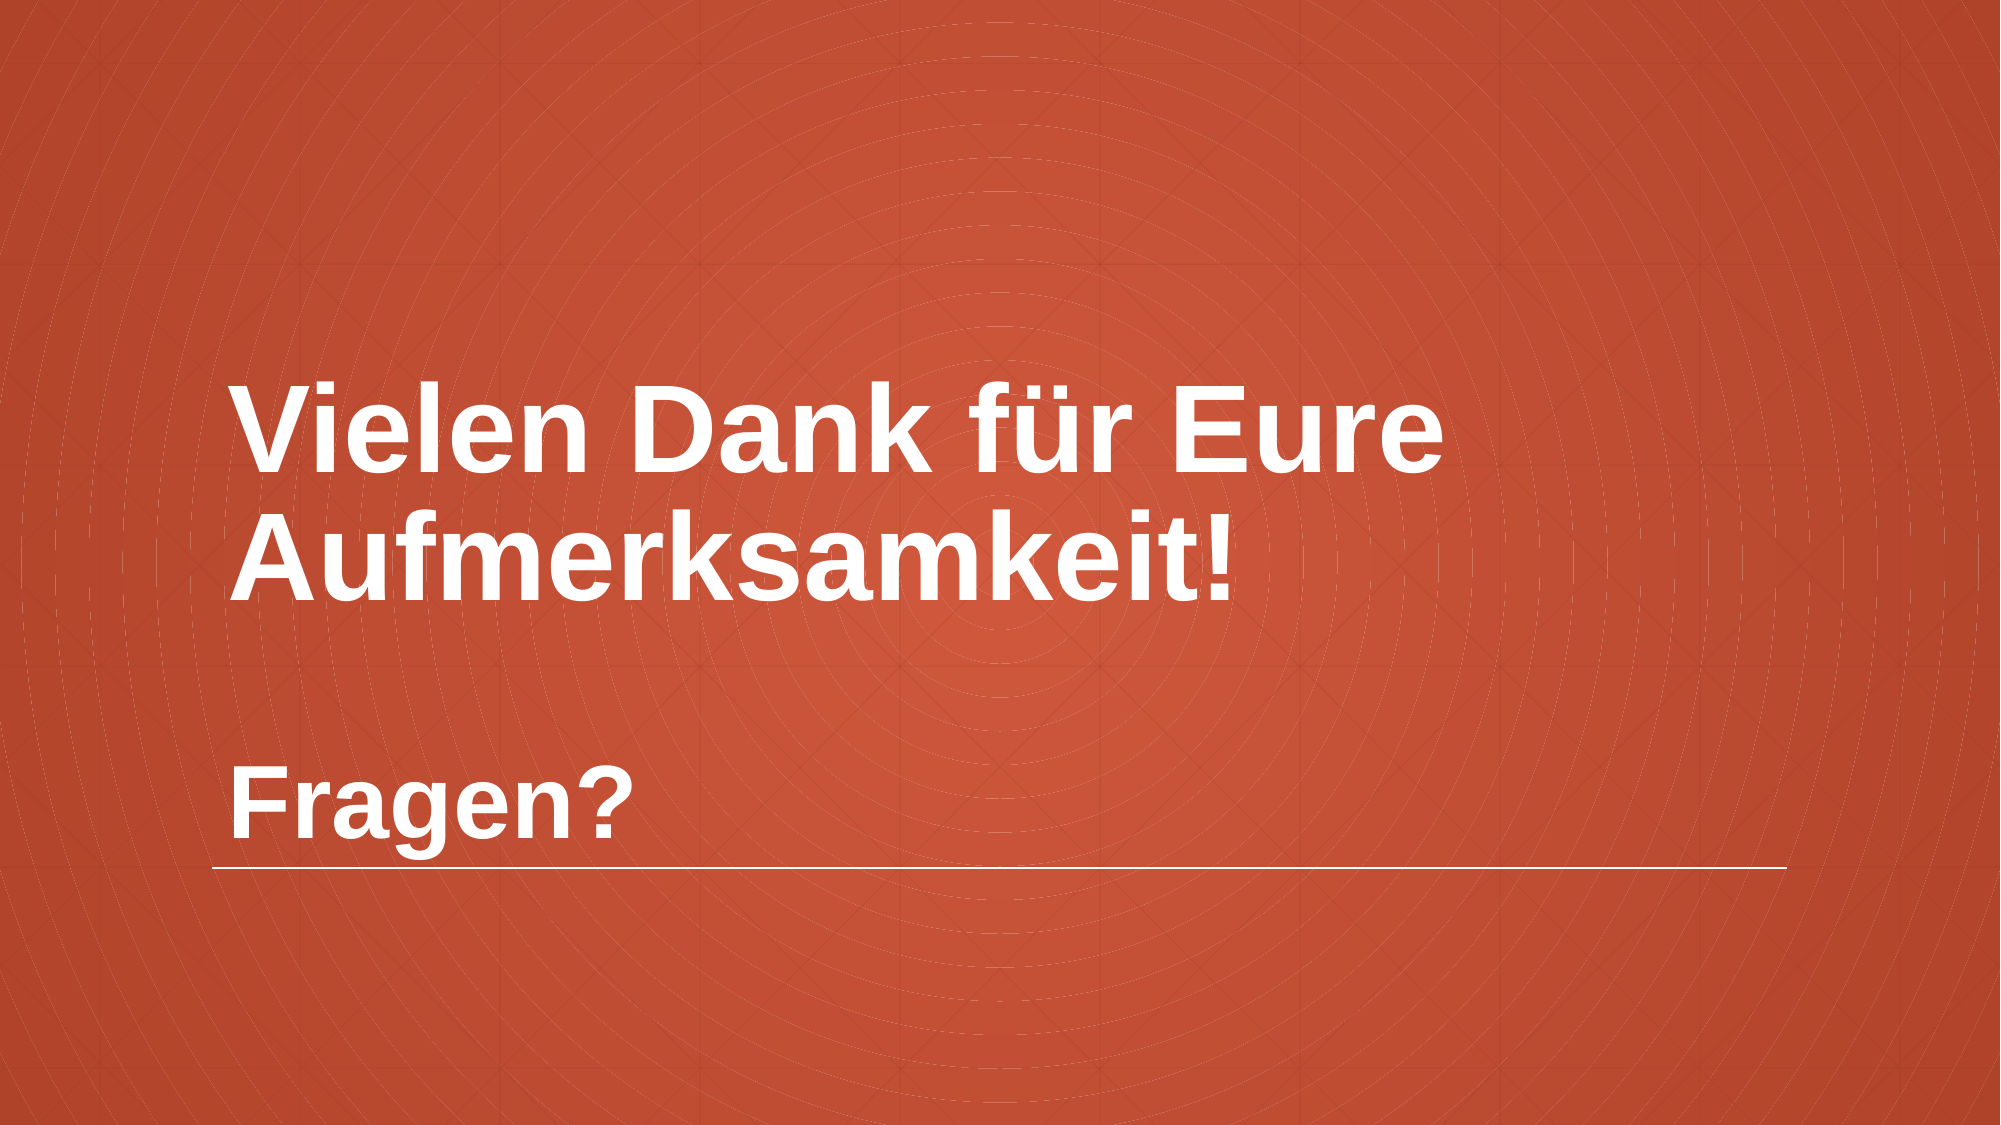

# Vielen Dank für Eure Aufmerksamkeit! Fragen?